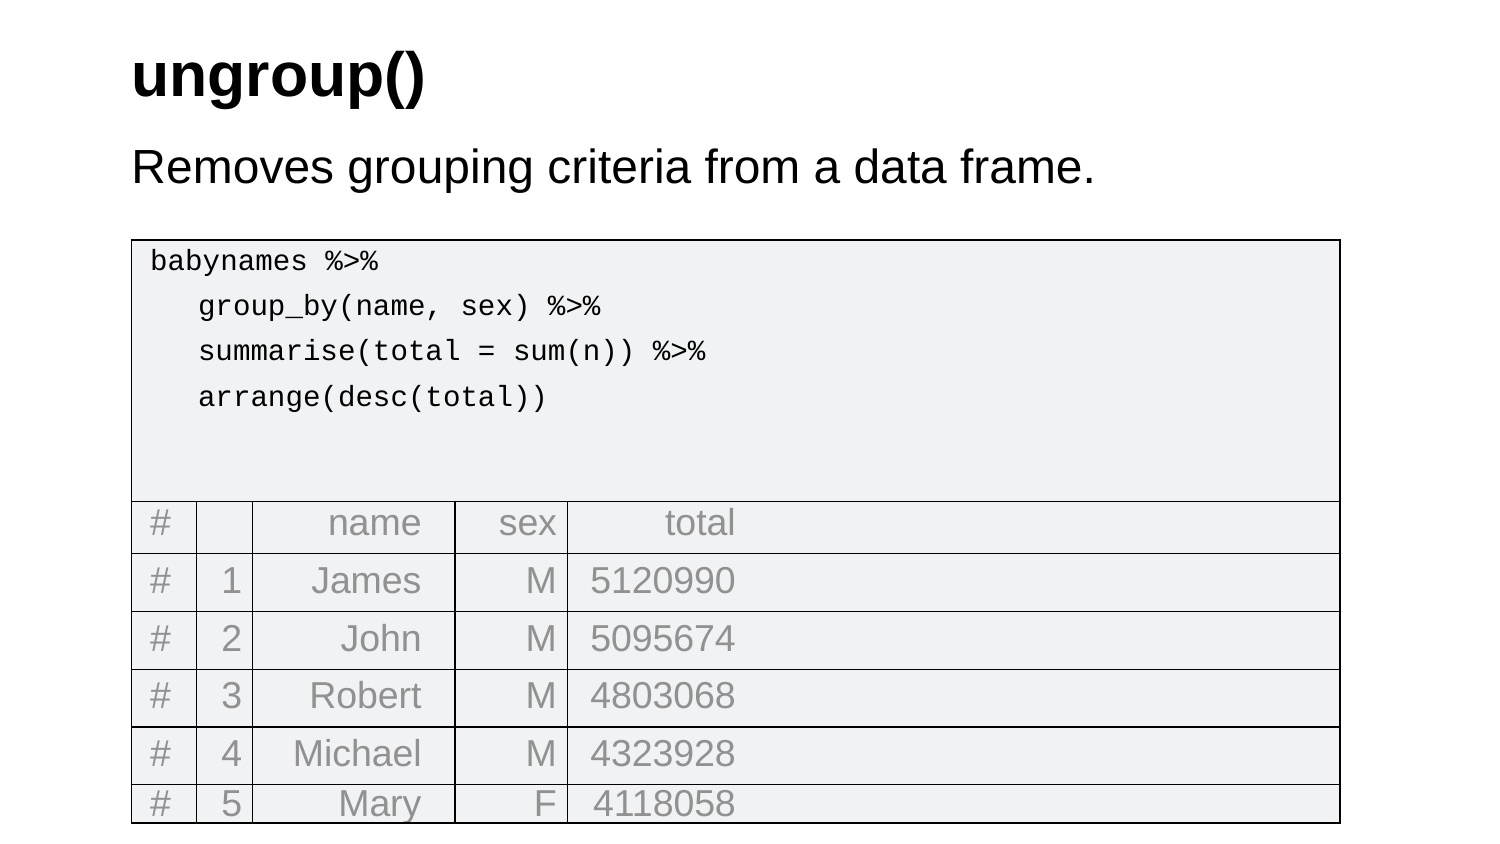

ungroup()
Removes grouping criteria from a data frame.
| babynames %>% group\_by(name, sex) %>% summarise(total = sum(n)) %>% arrange(desc(total)) |  |  |  |  |
| --- | --- | --- | --- | --- |
| # |  | name | sex | total |
| # | 1 | James | M | 5120990 |
| # | 2 | John | M | 5095674 |
| # | 3 | Robert | M | 4803068 |
| # | 4 | Michael | M | 4323928 |
| # | 5 | Mary | F | 4118058 |